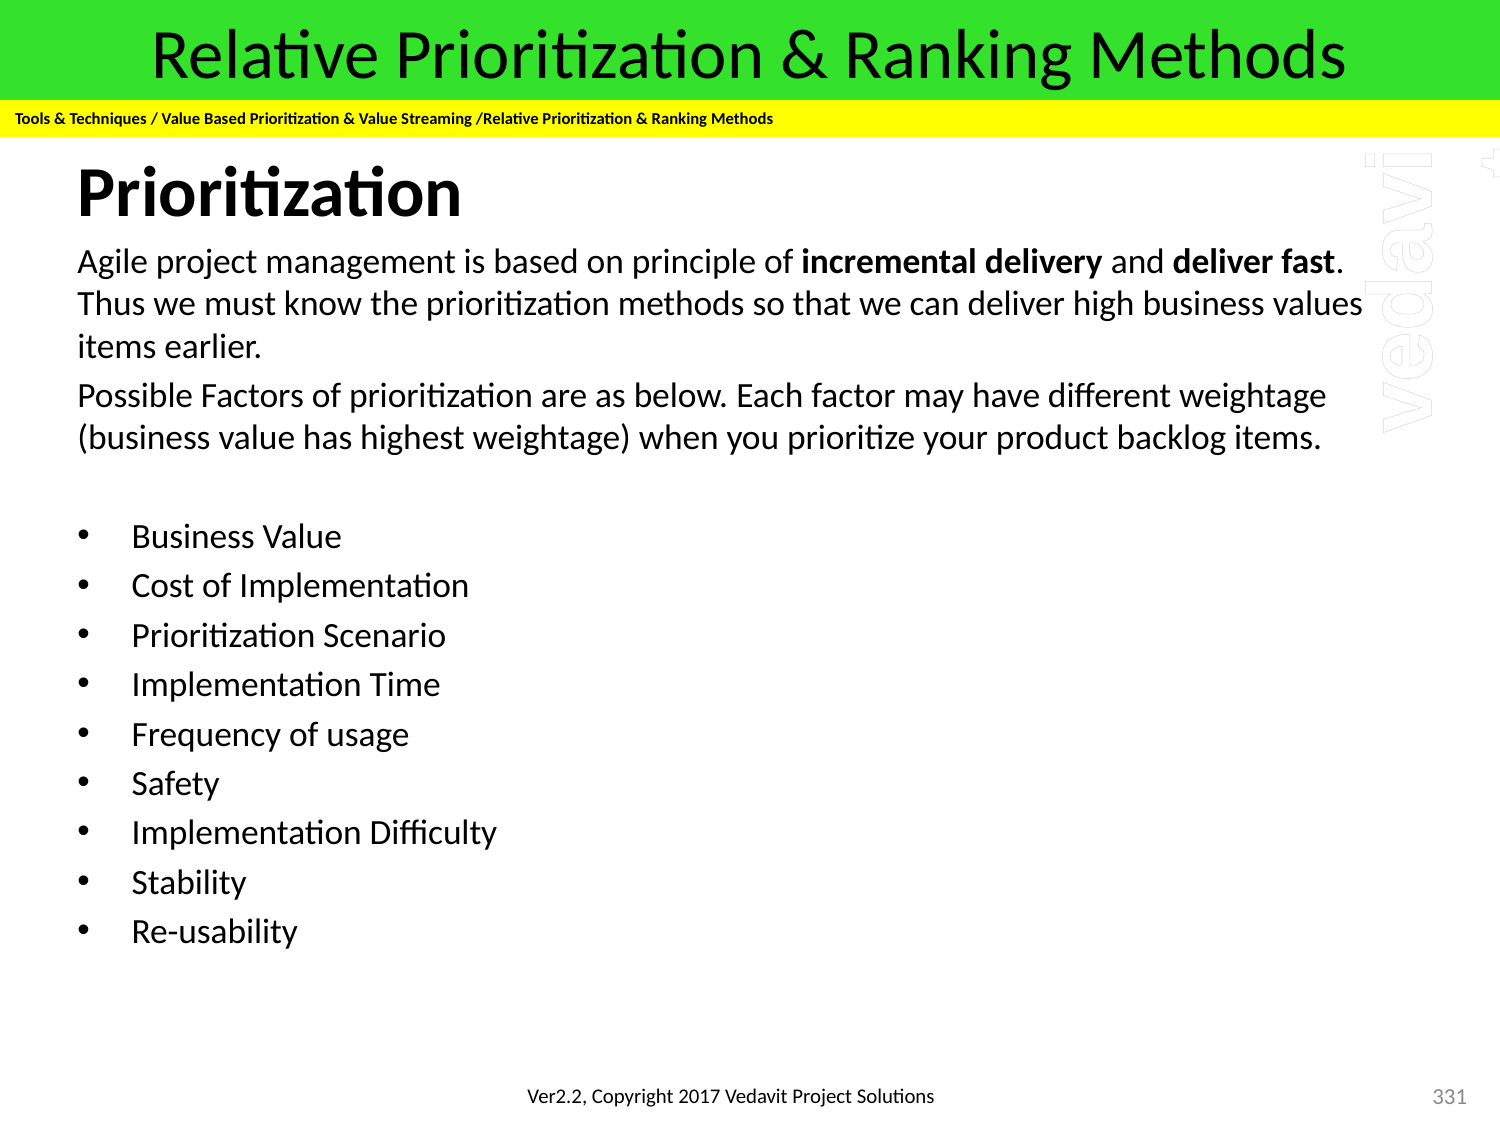

# Relative Prioritization & Ranking Methods
Tools & Techniques / Value Based Prioritization & Value Streaming /Relative Prioritization & Ranking Methods

Prioritization
Agile project management is based on principle of incremental delivery and deliver fast. Thus we must know the prioritization methods so that we can deliver high business values items earlier.
Possible Factors of prioritization are as below. Each factor may have different weightage (business value has highest weightage) when you prioritize your product backlog items.

Business Value
Cost of Implementation
Prioritization Scenario
Implementation Time
Frequency of usage
Safety
Implementation Difficulty
Stability
Re-usability
331